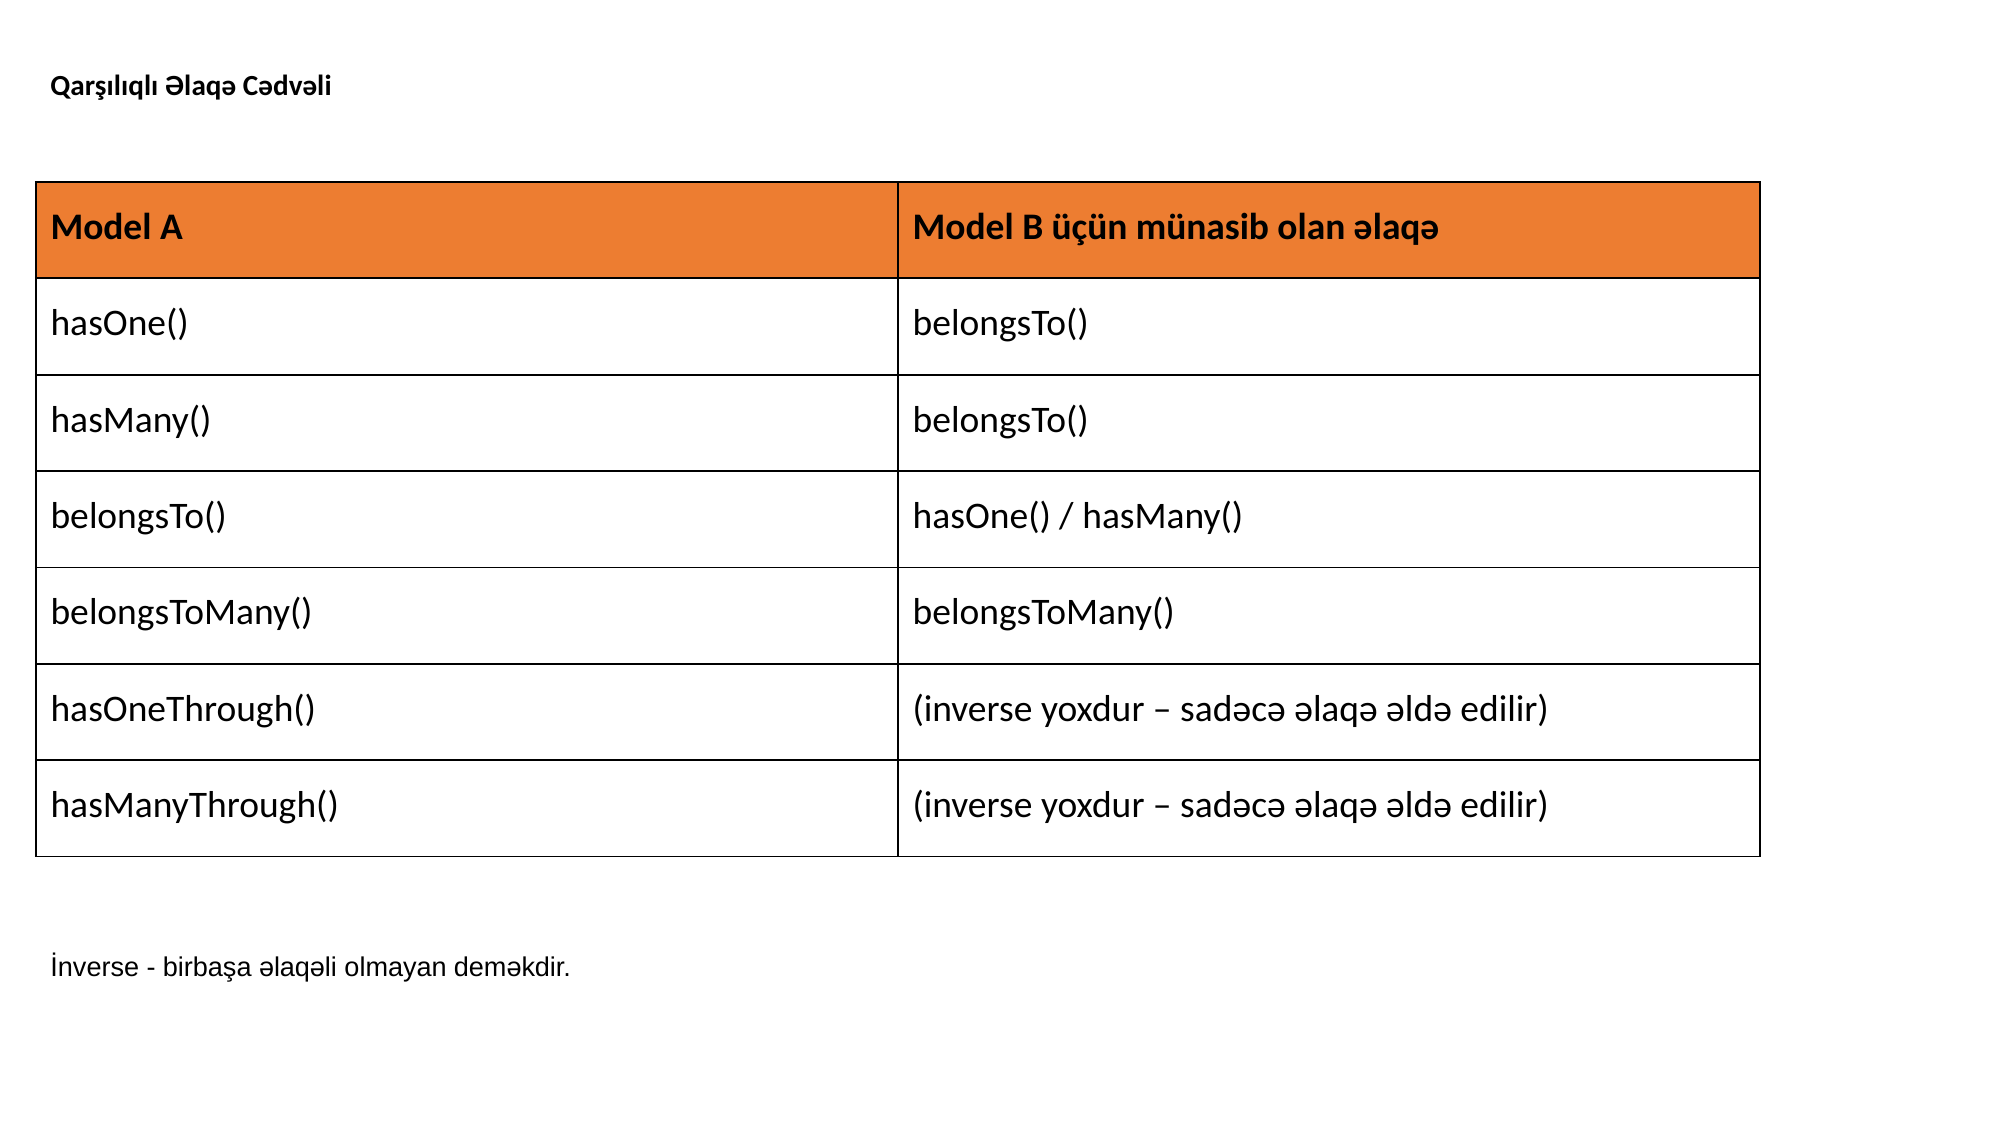

Qarşılıqlı Əlaqə Cədvəli

İnverse - birbaşa əlaqəli olmayan deməkdir.
| Model A | Model B üçün münasib olan əlaqə |
| --- | --- |
| hasOne() | belongsTo() |
| hasMany() | belongsTo() |
| belongsTo() | hasOne() / hasMany() |
| belongsToMany() | belongsToMany() |
| hasOneThrough() | (inverse yoxdur – sadəcə əlaqə əldə edilir) |
| hasManyThrough() | (inverse yoxdur – sadəcə əlaqə əldə edilir) |